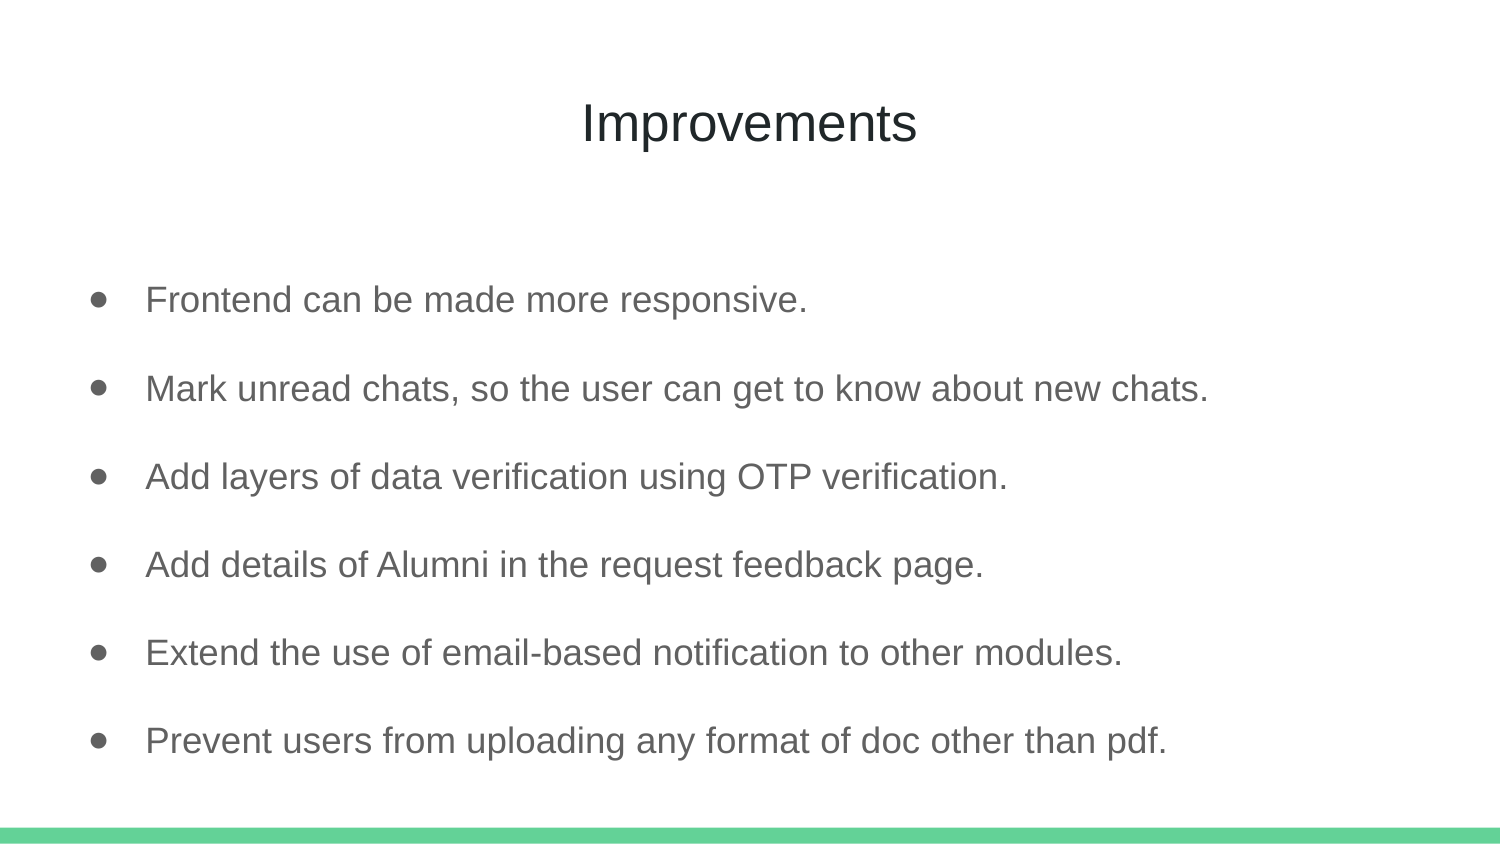

# Improvements
Frontend can be made more responsive.
Mark unread chats, so the user can get to know about new chats.
Add layers of data verification using OTP verification.
Add details of Alumni in the request feedback page.
Extend the use of email-based notification to other modules.
Prevent users from uploading any format of doc other than pdf.